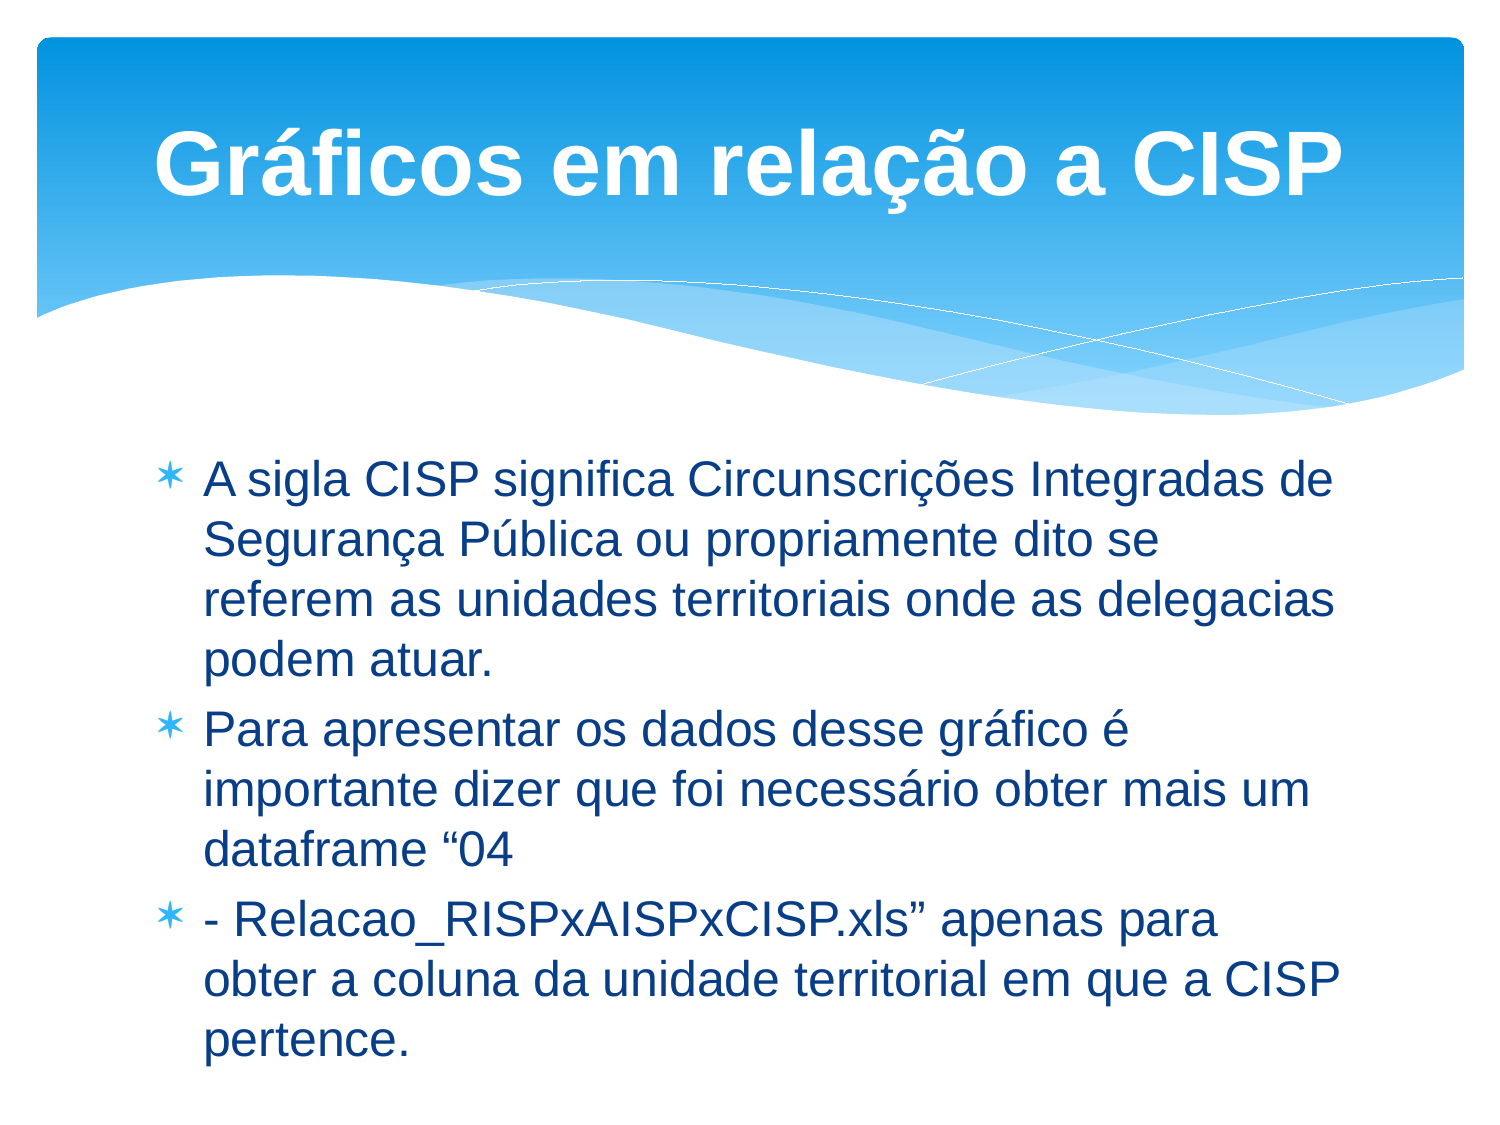

# Gráficos em relação a CISP
A sigla CISP significa Circunscrições Integradas de Segurança Pública ou propriamente dito se referem as unidades territoriais onde as delegacias podem atuar.
Para apresentar os dados desse gráfico é importante dizer que foi necessário obter mais um dataframe “04
- Relacao_RISPxAISPxCISP.xls” apenas para obter a coluna da unidade territorial em que a CISP pertence.